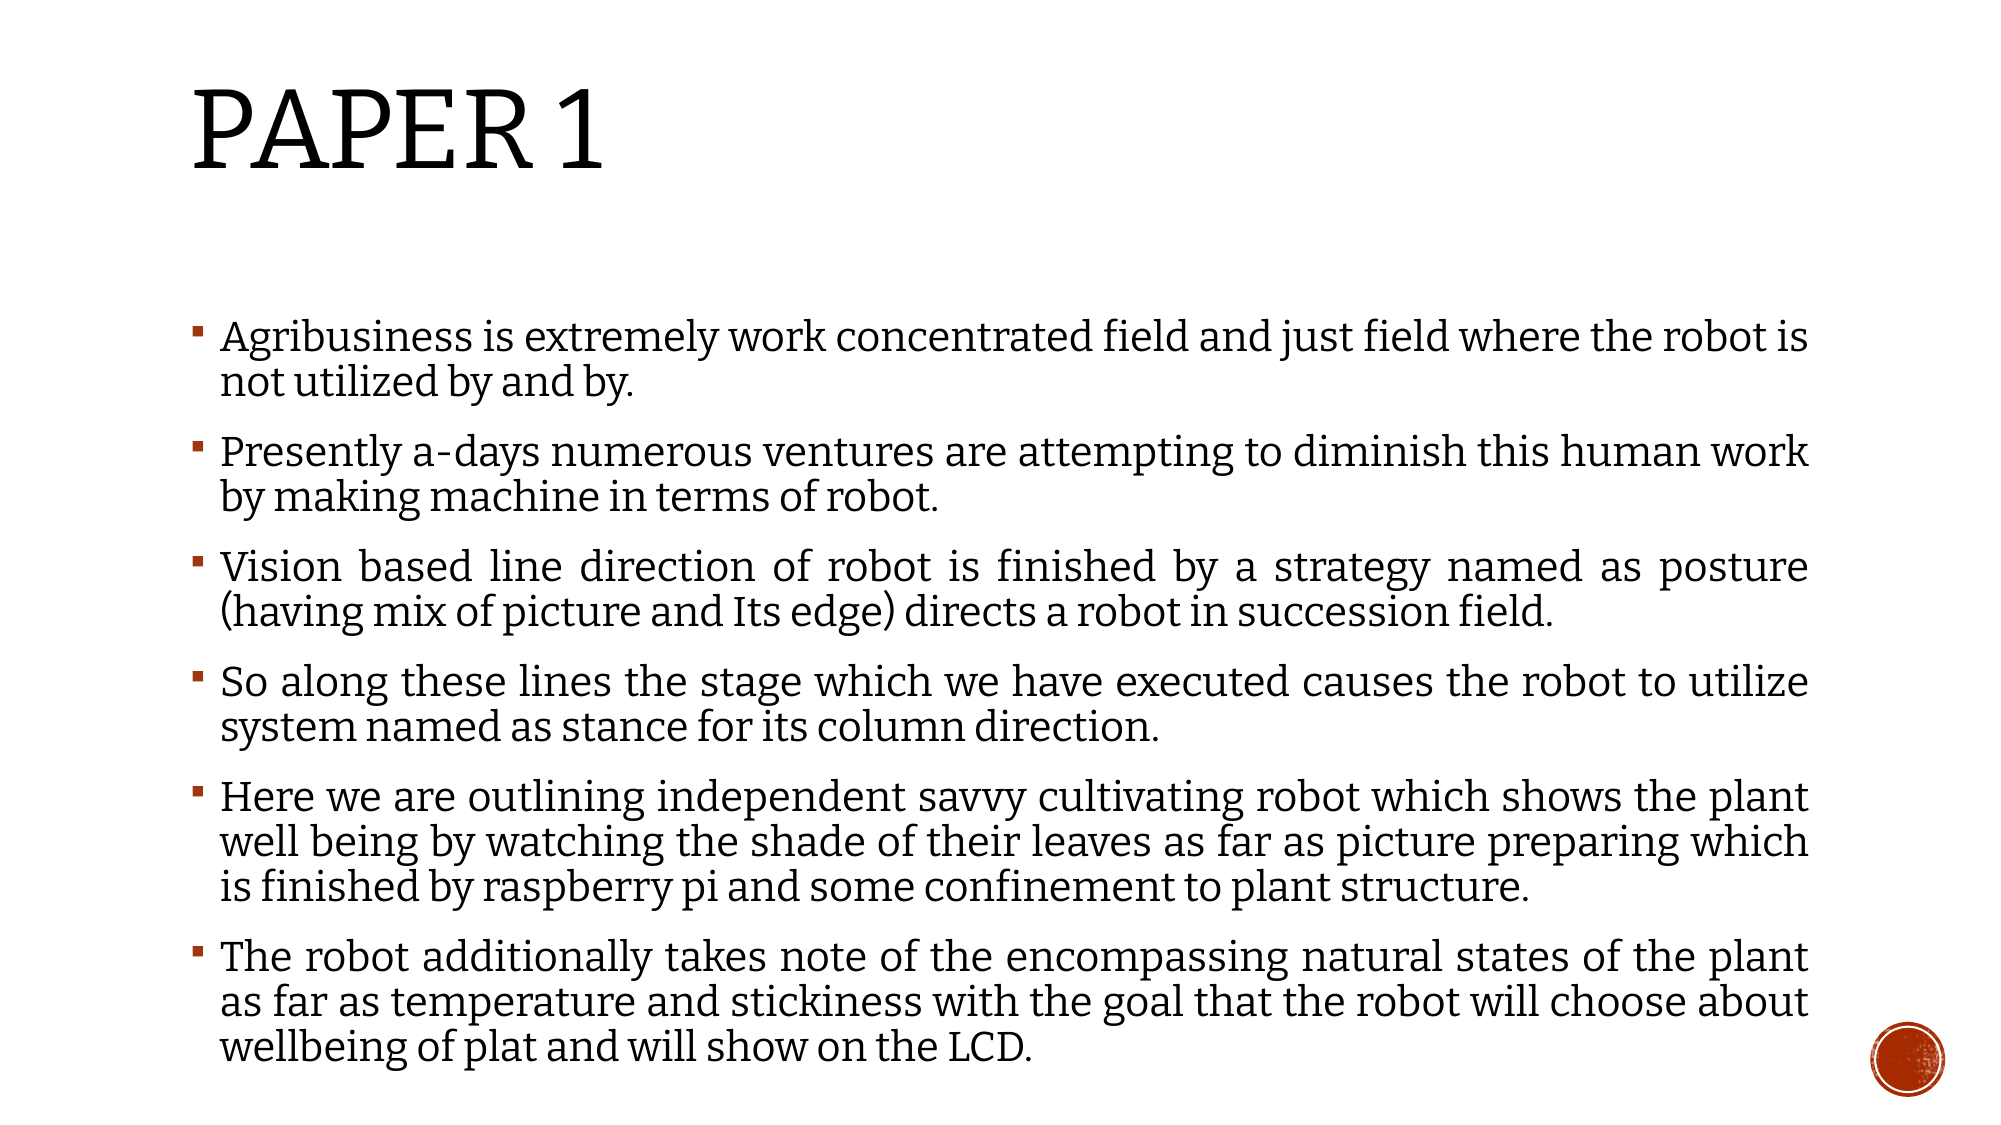

# Paper 1
Agribusiness is extremely work concentrated field and just field where the robot is not utilized by and by.
Presently a-days numerous ventures are attempting to diminish this human work by making machine in terms of robot.
Vision based line direction of robot is finished by a strategy named as posture (having mix of picture and Its edge) directs a robot in succession field.
So along these lines the stage which we have executed causes the robot to utilize system named as stance for its column direction.
Here we are outlining independent savvy cultivating robot which shows the plant well being by watching the shade of their leaves as far as picture preparing which is finished by raspberry pi and some confinement to plant structure.
The robot additionally takes note of the encompassing natural states of the plant as far as temperature and stickiness with the goal that the robot will choose about wellbeing of plat and will show on the LCD.